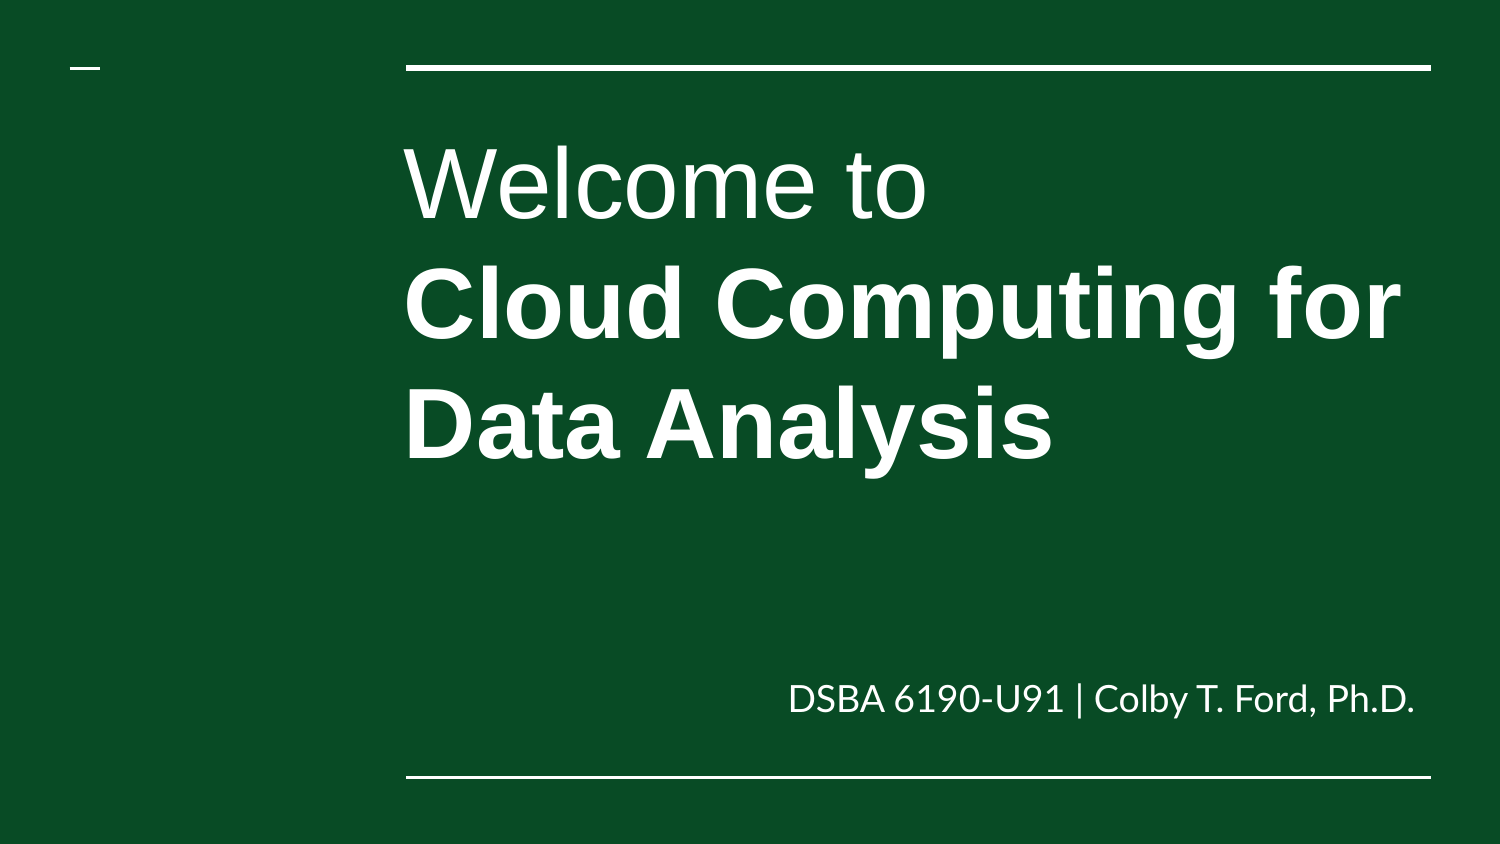

# Welcome to Cloud Computing for Data Analysis
DSBA 6190-U91 | Colby T. Ford, Ph.D.